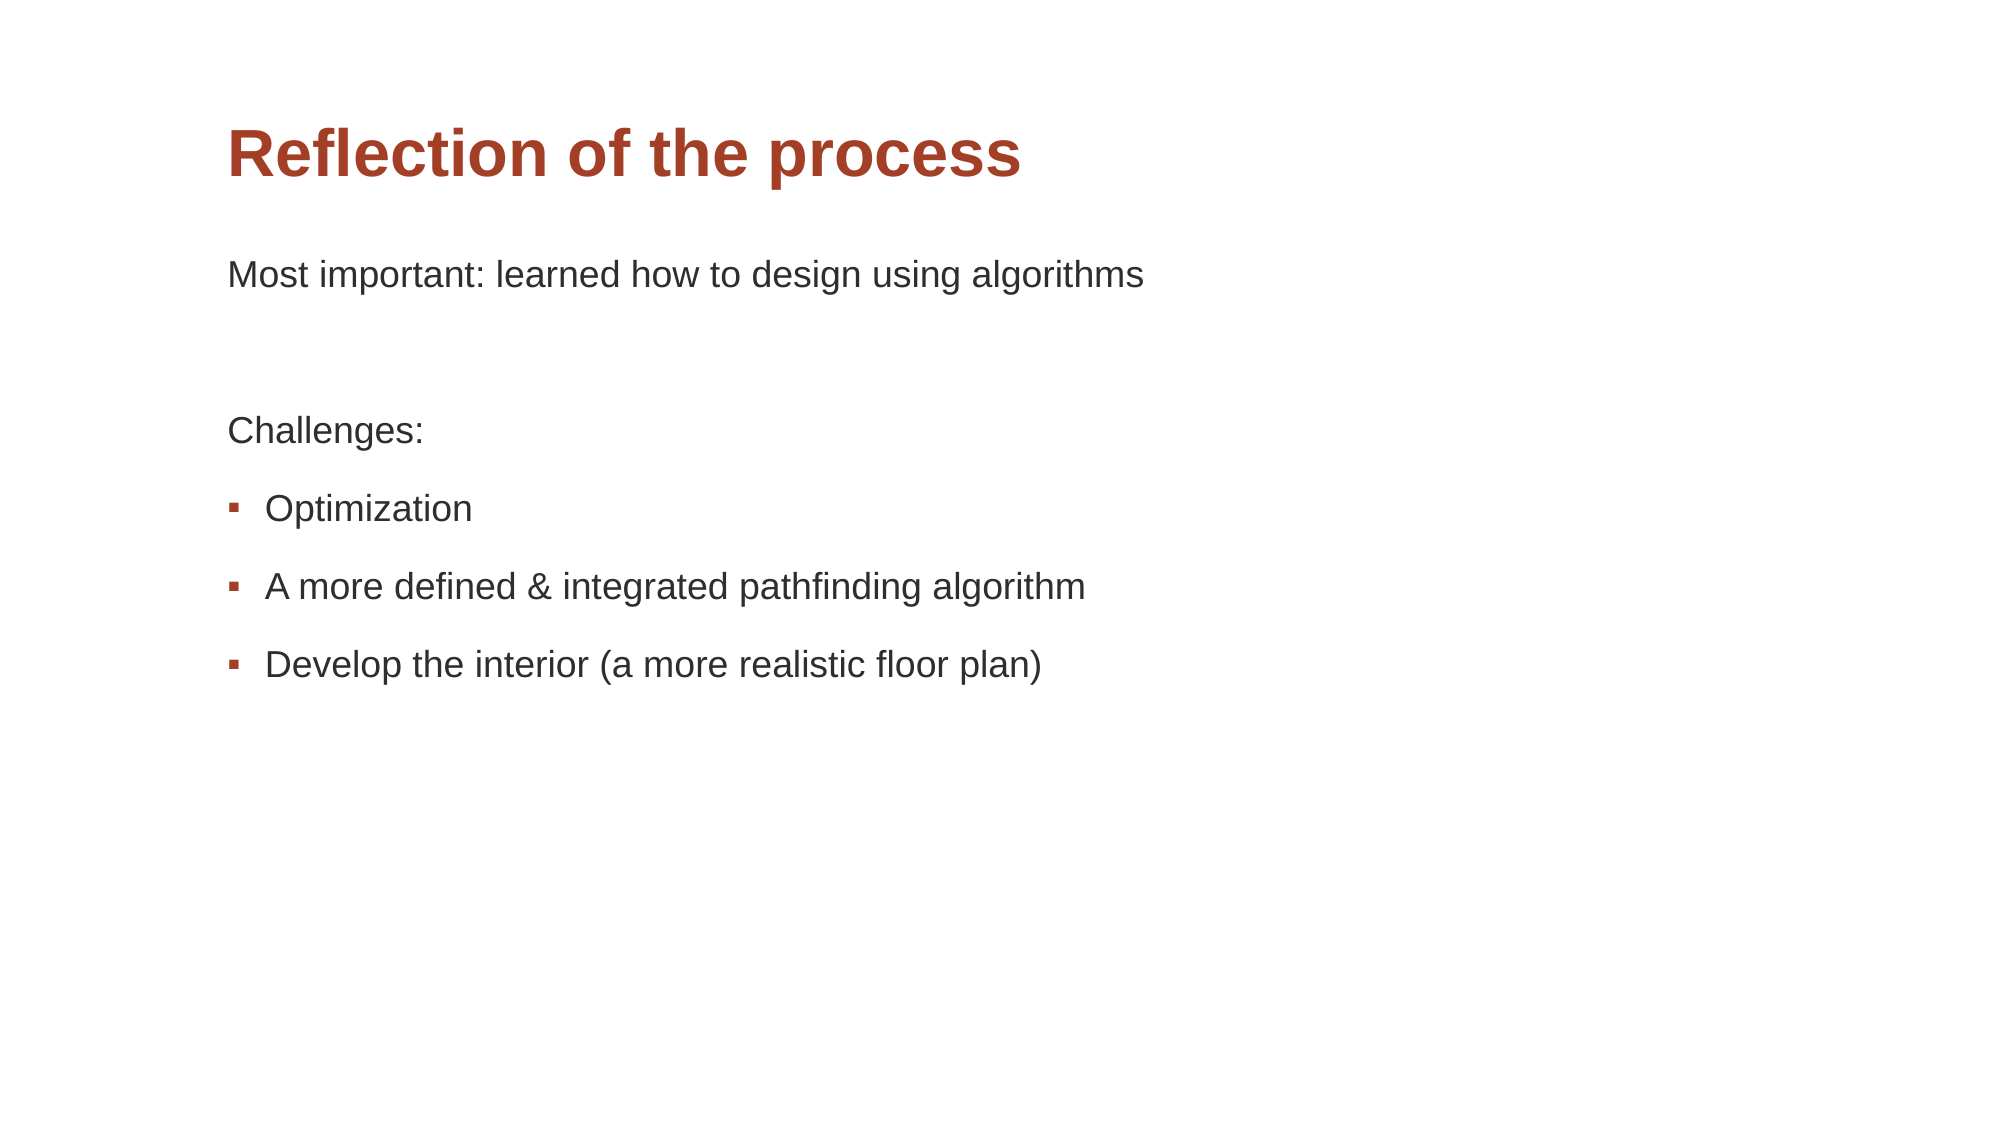

# Reflection of the process
Most important: learned how to design using algorithms

Challenges:
Optimization
A more defined & integrated pathfinding algorithm
Develop the interior (a more realistic floor plan)